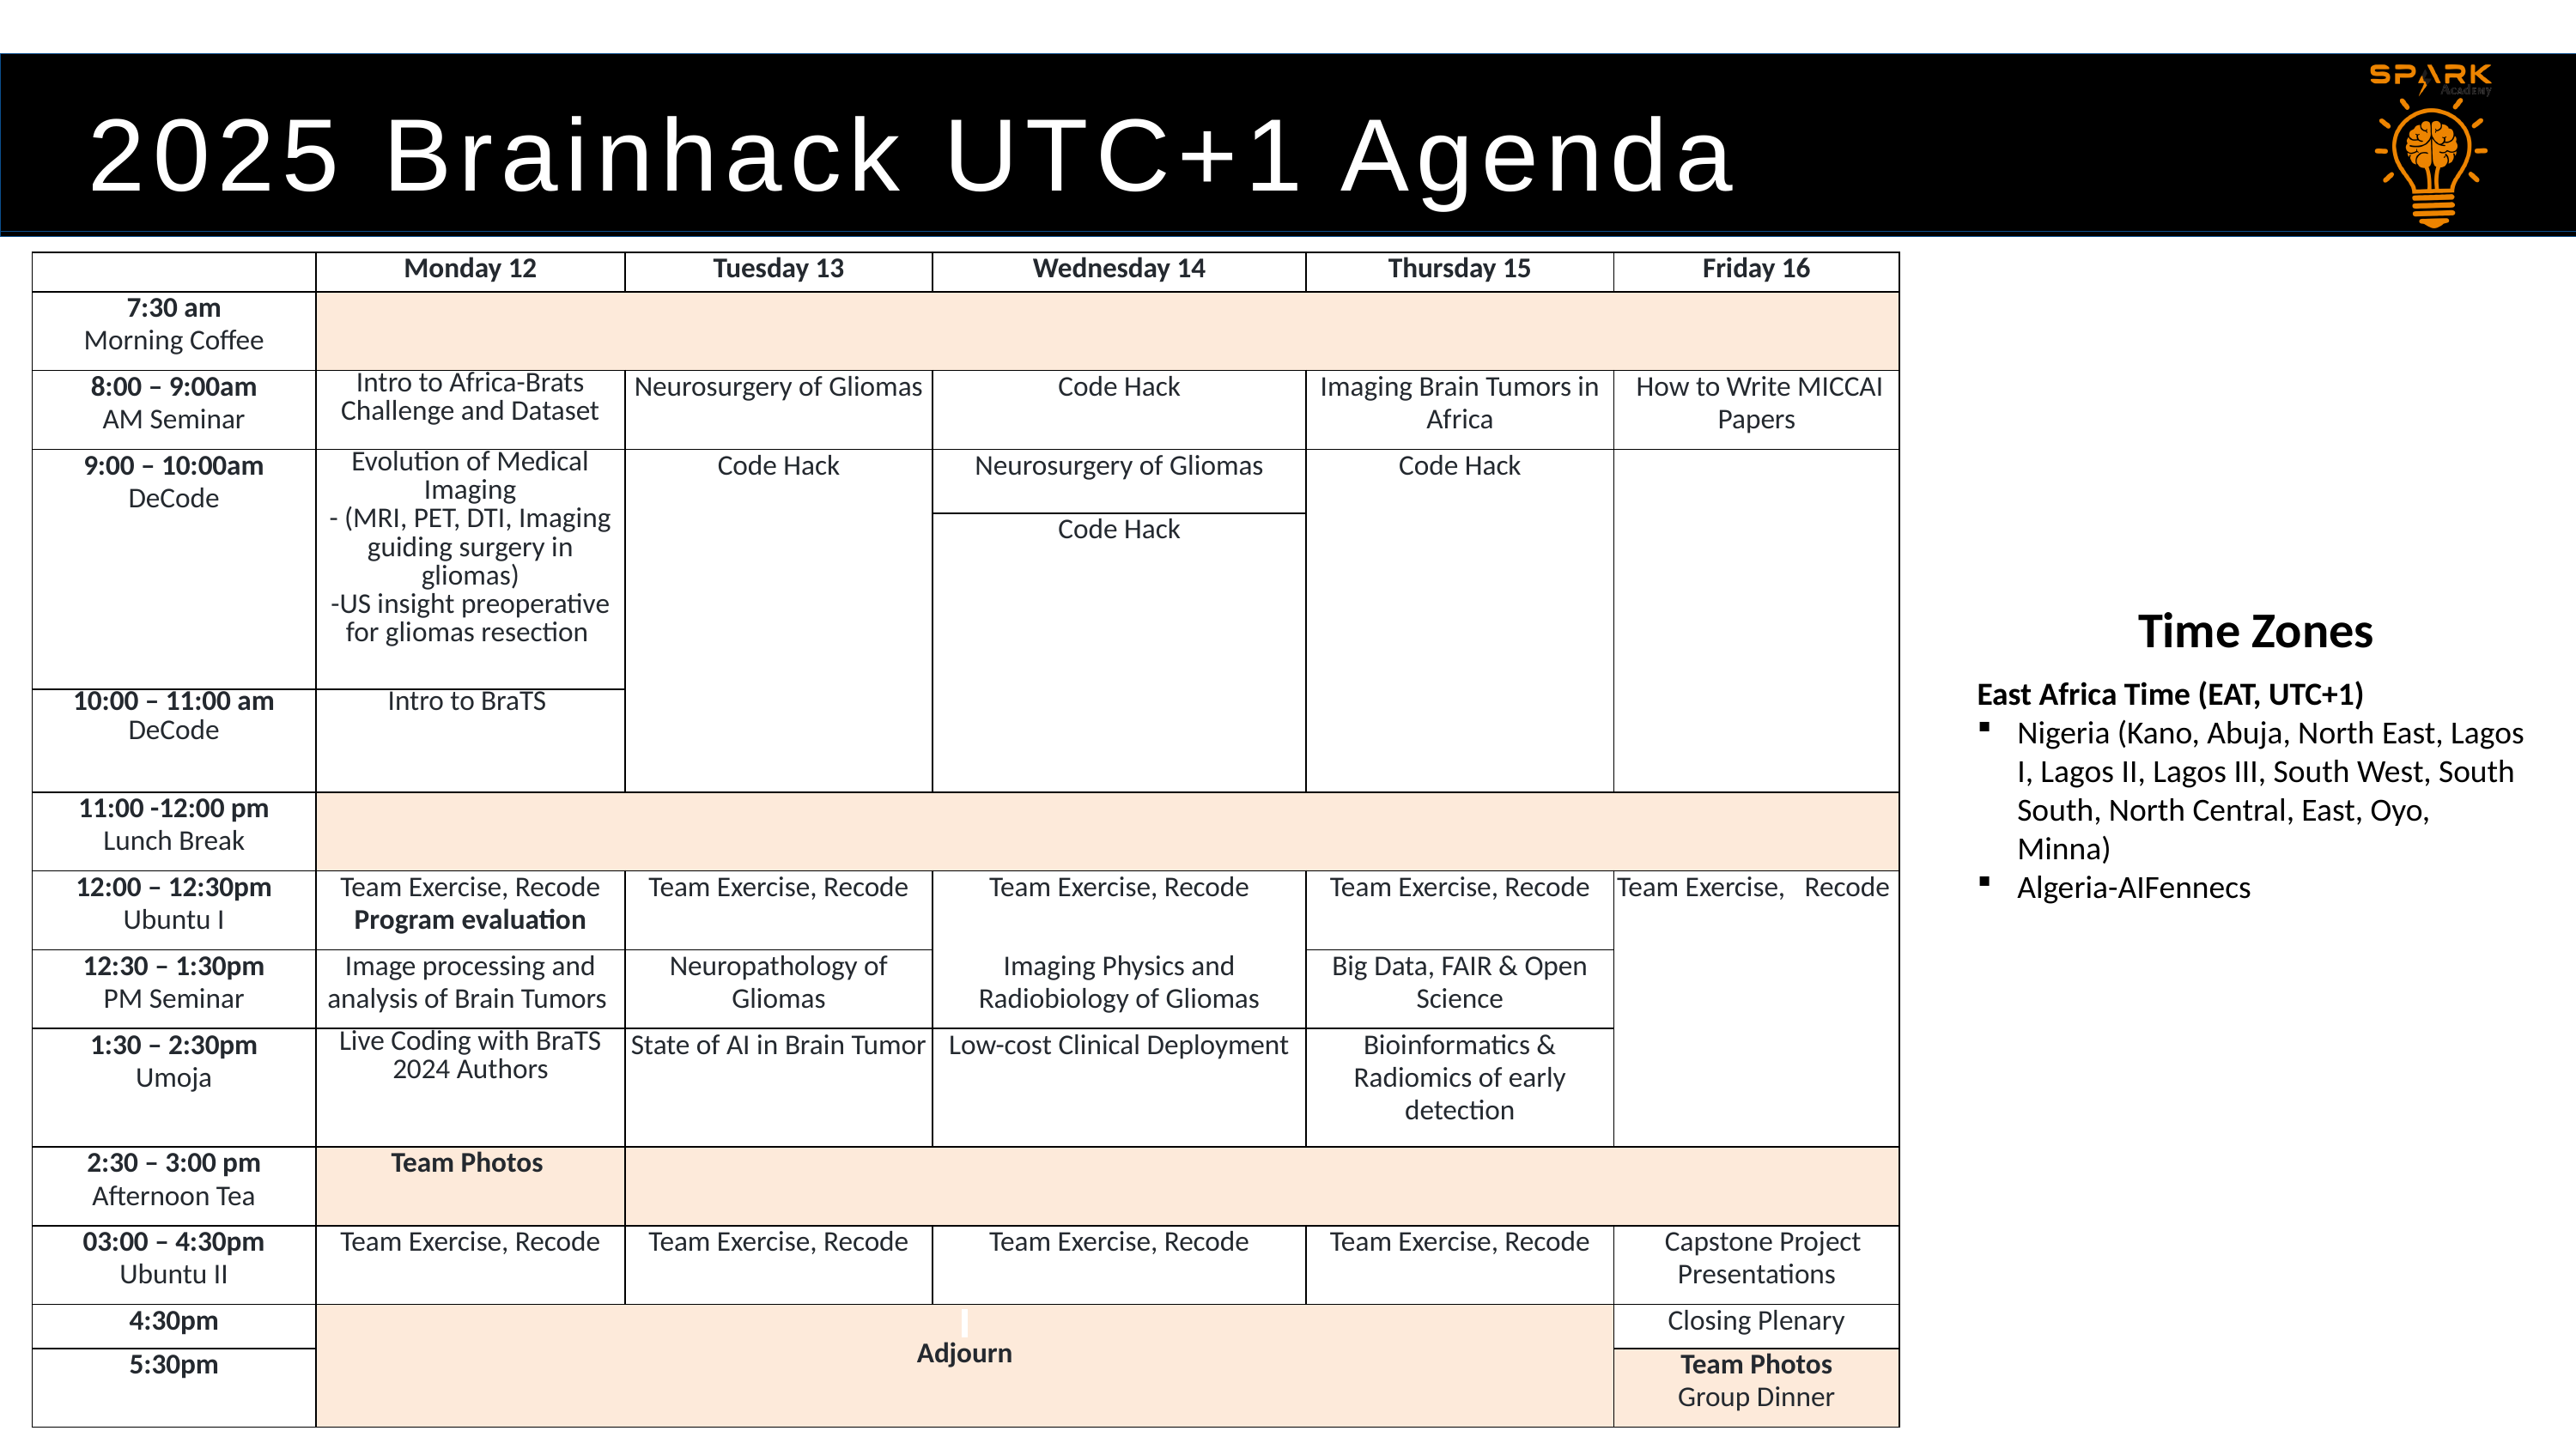

2025 Brainhack UTC+1 Agenda
|  | Monday 12 | Tuesday 13 | Wednesday 14 | Thursday 15 | Friday 16 |
| --- | --- | --- | --- | --- | --- |
| 7:30 am Morning Coffee |  |  |  |  |  |
| 8:00 – 9:00am AM Seminar | Intro to Africa-Brats Challenge and Dataset | Neurosurgery of Gliomas | Code Hack | Imaging Brain Tumors in Africa | How to Write MICCAI Papers |
| 9:00 – 10:00am DeCode | Evolution of Medical Imaging - (MRI, PET, DTI, Imaging guiding surgery in gliomas) -US insight preoperative for gliomas resection | Code Hack | Neurosurgery of Gliomas | Code Hack |  |
|  |  |  | Code Hack |  |  |
| 10:00 – 11:00 am DeCode | Intro to BraTS |  |  |  |  |
| 11:00 -12:00 pm Lunch Break |  |  |  |  |  |
| 12:00 – 12:30pm Ubuntu I | Team Exercise, Recode Program evaluation | Team Exercise, Recode | Team Exercise, Recode | Team Exercise, Recode | Team Exercise, Recode |
| 12:30 – 1:30pm PM Seminar | Image processing and analysis of Brain Tumors | Neuropathology of Gliomas | Imaging Physics and Radiobiology of Gliomas | Big Data, FAIR & Open Science |  |
| 1:30 – 2:30pm Umoja | Live Coding with BraTS 2024 Authors | State of AI in Brain Tumor | Low-cost Clinical Deployment | Bioinformatics & Radiomics of early detection |  |
| 2:30 – 3:00 pm Afternoon Tea | Team Photos |  |  |  |  |
| 03:00 – 4:30pm Ubuntu II | Team Exercise, Recode | Team Exercise, Recode | Team Exercise, Recode | Team Exercise, Recode | Capstone Project Presentations |
| 4:30pm | Adjourn |  |  |  | Closing Plenary |
| 5:30pm |  |  |  |  | Team Photos Group Dinner |
Time Zones
East Africa Time (EAT, UTC+1)
Nigeria (Kano, Abuja, North East, Lagos I, Lagos II, Lagos III, South West, South South, North Central, East, Oyo, Minna)
Algeria-AIFennecs